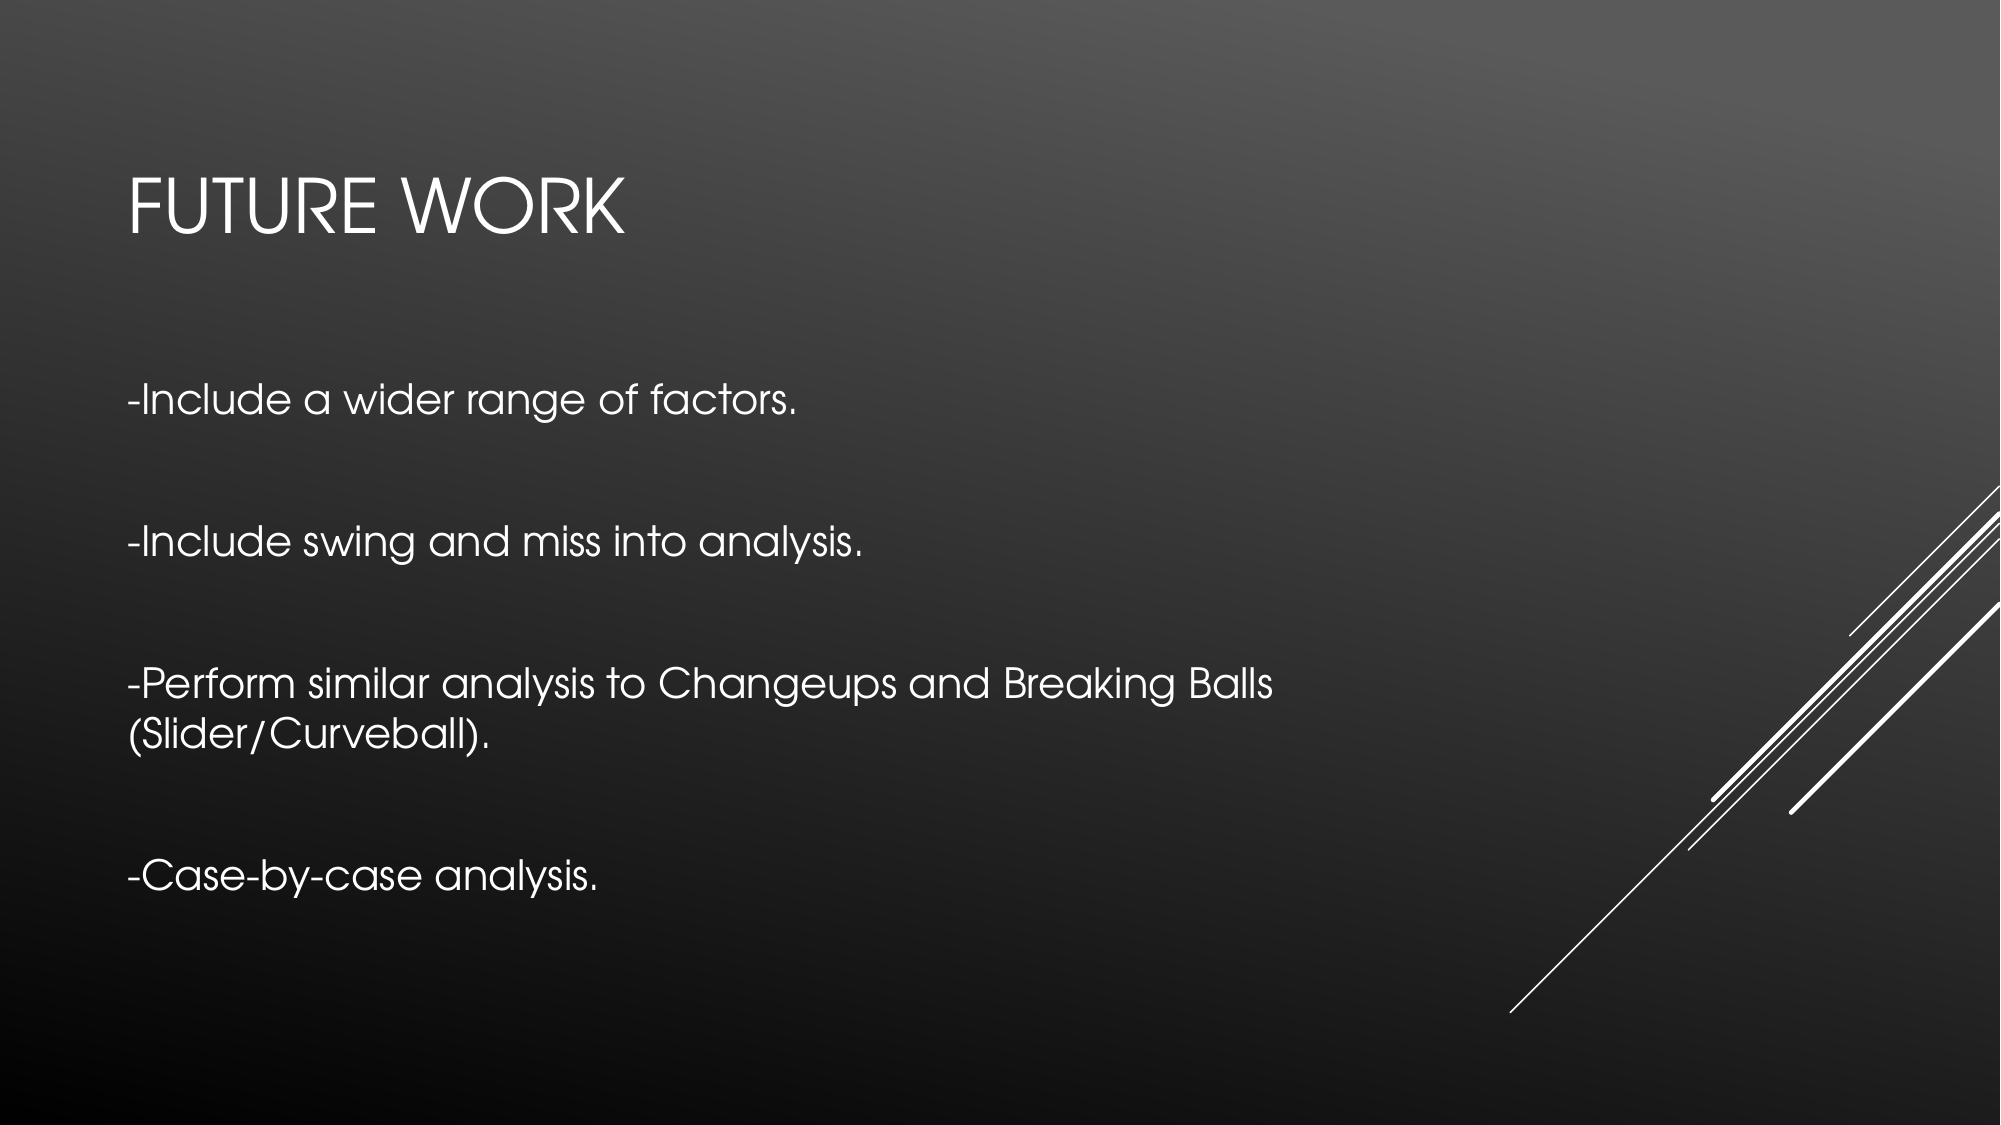

# Future Work
-Include a wider range of factors.

-Include swing and miss into analysis.

-Perform similar analysis to Changeups and Breaking Balls (Slider/Curveball).

-Case-by-case analysis.